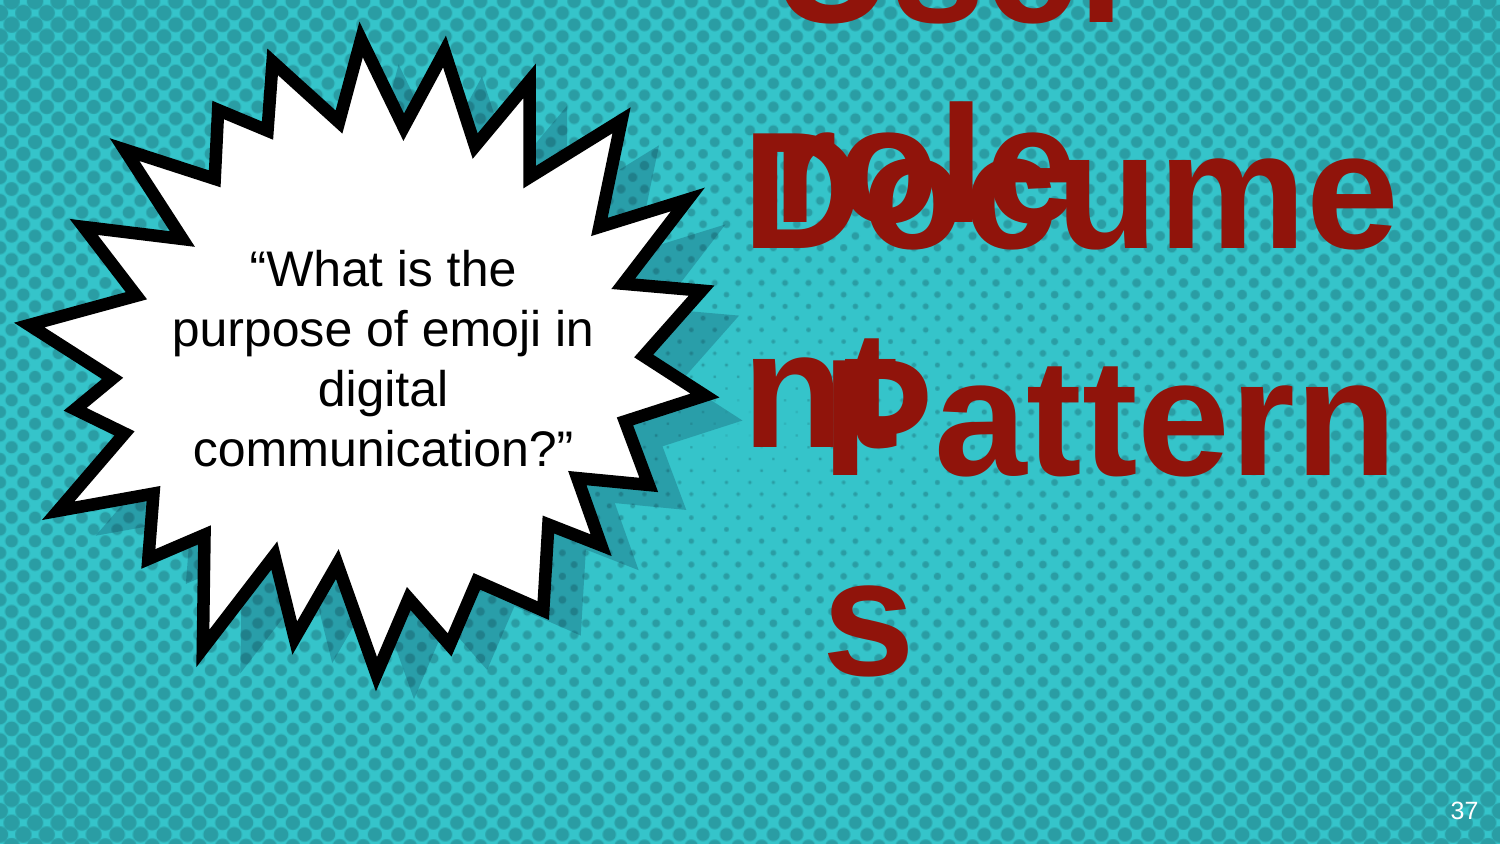

User role
Document
“What is the purpose of emoji in digital communication?”
Patterns
37